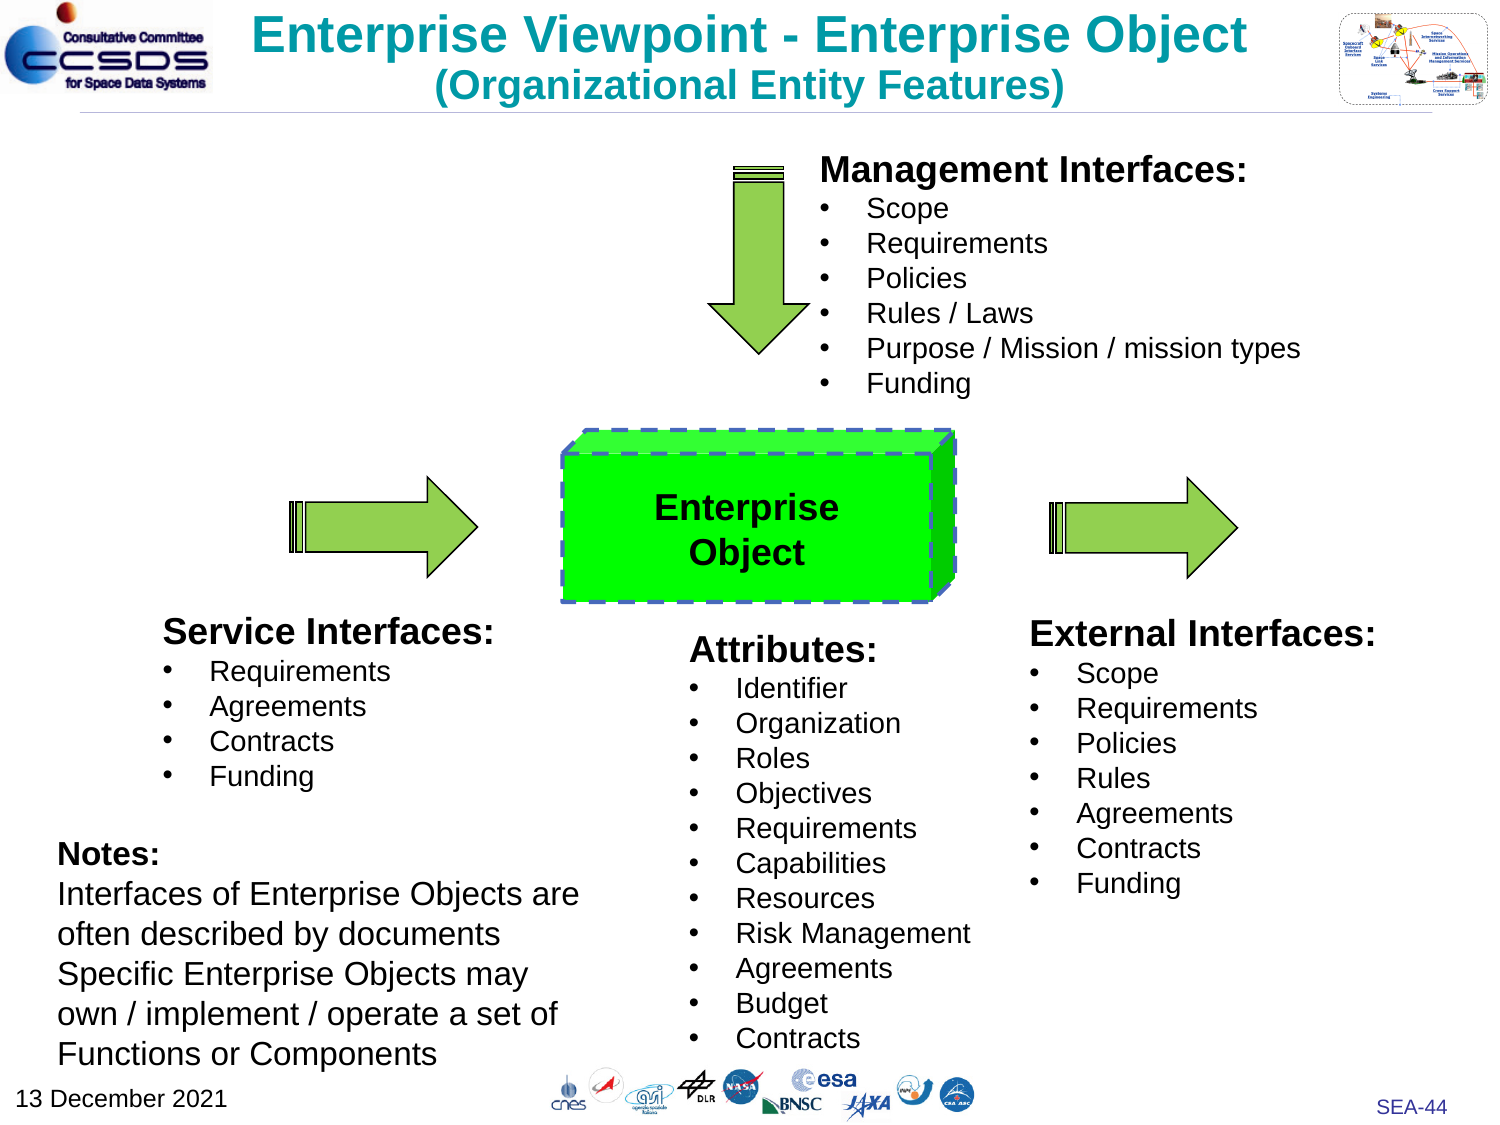

Enterprise Viewpoint - Enterprise Object
(Organizational Entity Features)
Management Interfaces:
Scope
Requirements
Policies
Rules / Laws
Purpose / Mission / mission types
Funding

Enterprise
Object

Service Interfaces:
Requirements
Agreements
Contracts
Funding
External Interfaces:
Scope
Requirements
Policies
Rules
Agreements
Contracts
Funding
Attributes:
Identifier
Organization
Roles
Objectives
Requirements
Capabilities
Resources
Risk Management
Agreements
Budget
Contracts

Notes:
Interfaces of Enterprise Objects are often described by documents
Specific Enterprise Objects may own / implement / operate a set of Functions or Components
13 December 2021